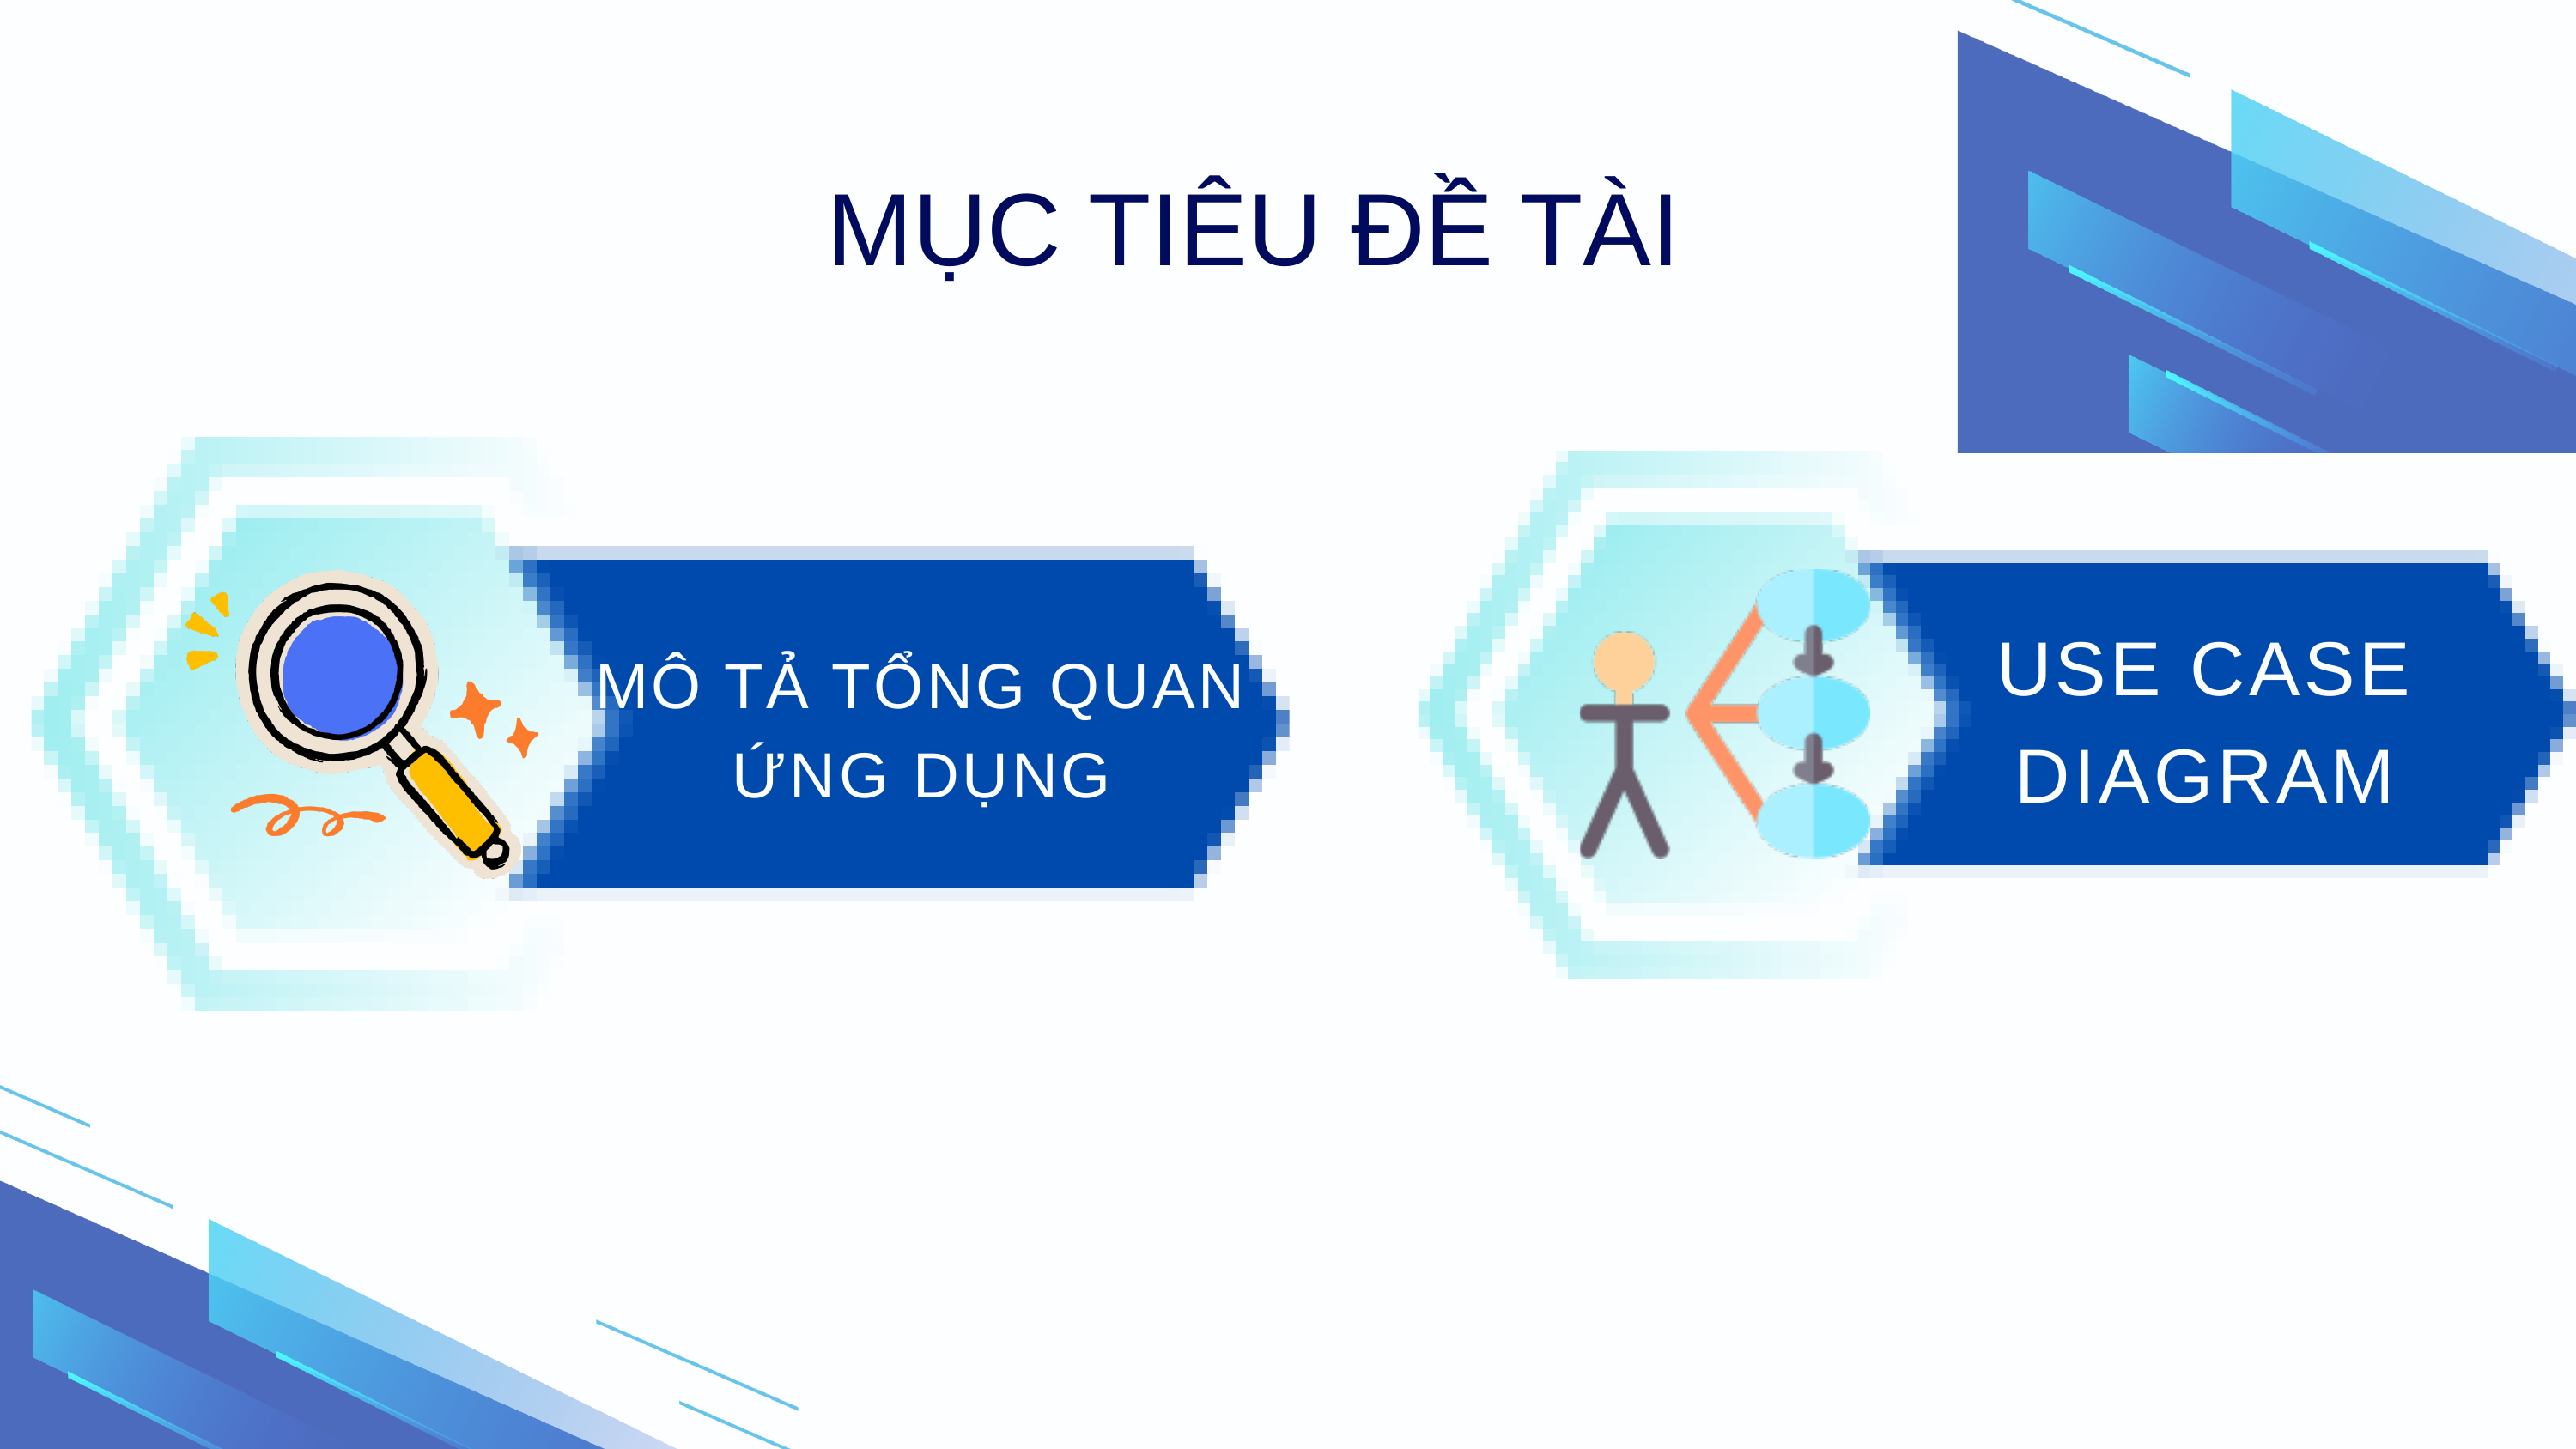

MỤC TIÊU ĐỀ TÀI

USE CASE DIAGRAM
MÔ TẢ TỔNG QUAN  ỨNG DỤNG